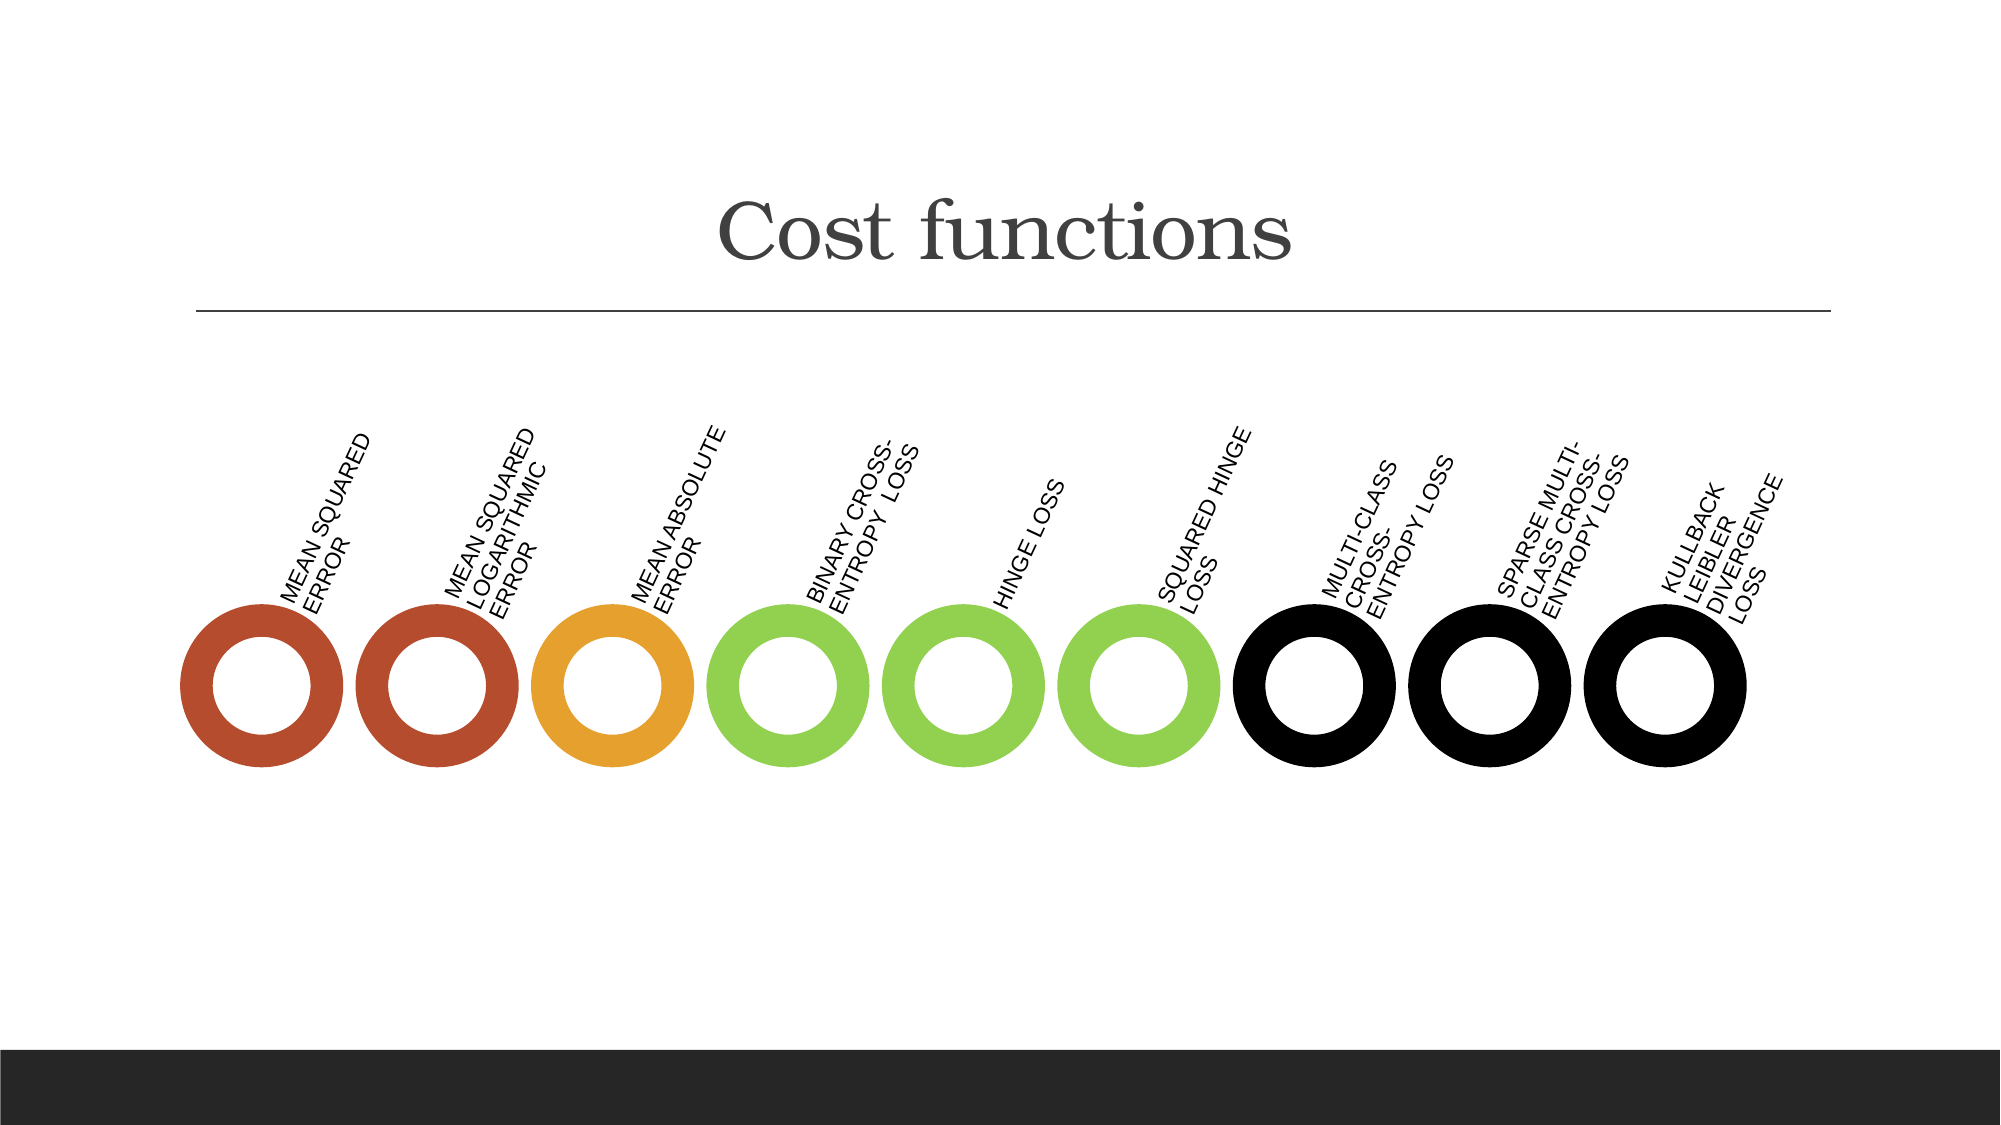

# Cost functions
Mean Squared Error
Mean Squared Logarithmic Error
Mean Absolute Error
Binary Cross-Entropy  Loss
Hinge Loss
Squared Hinge Loss
Multi-Class Cross-Entropy Loss
Sparse Multi-Class Cross-Entropy Loss
Kullback Leibler Divergence Loss